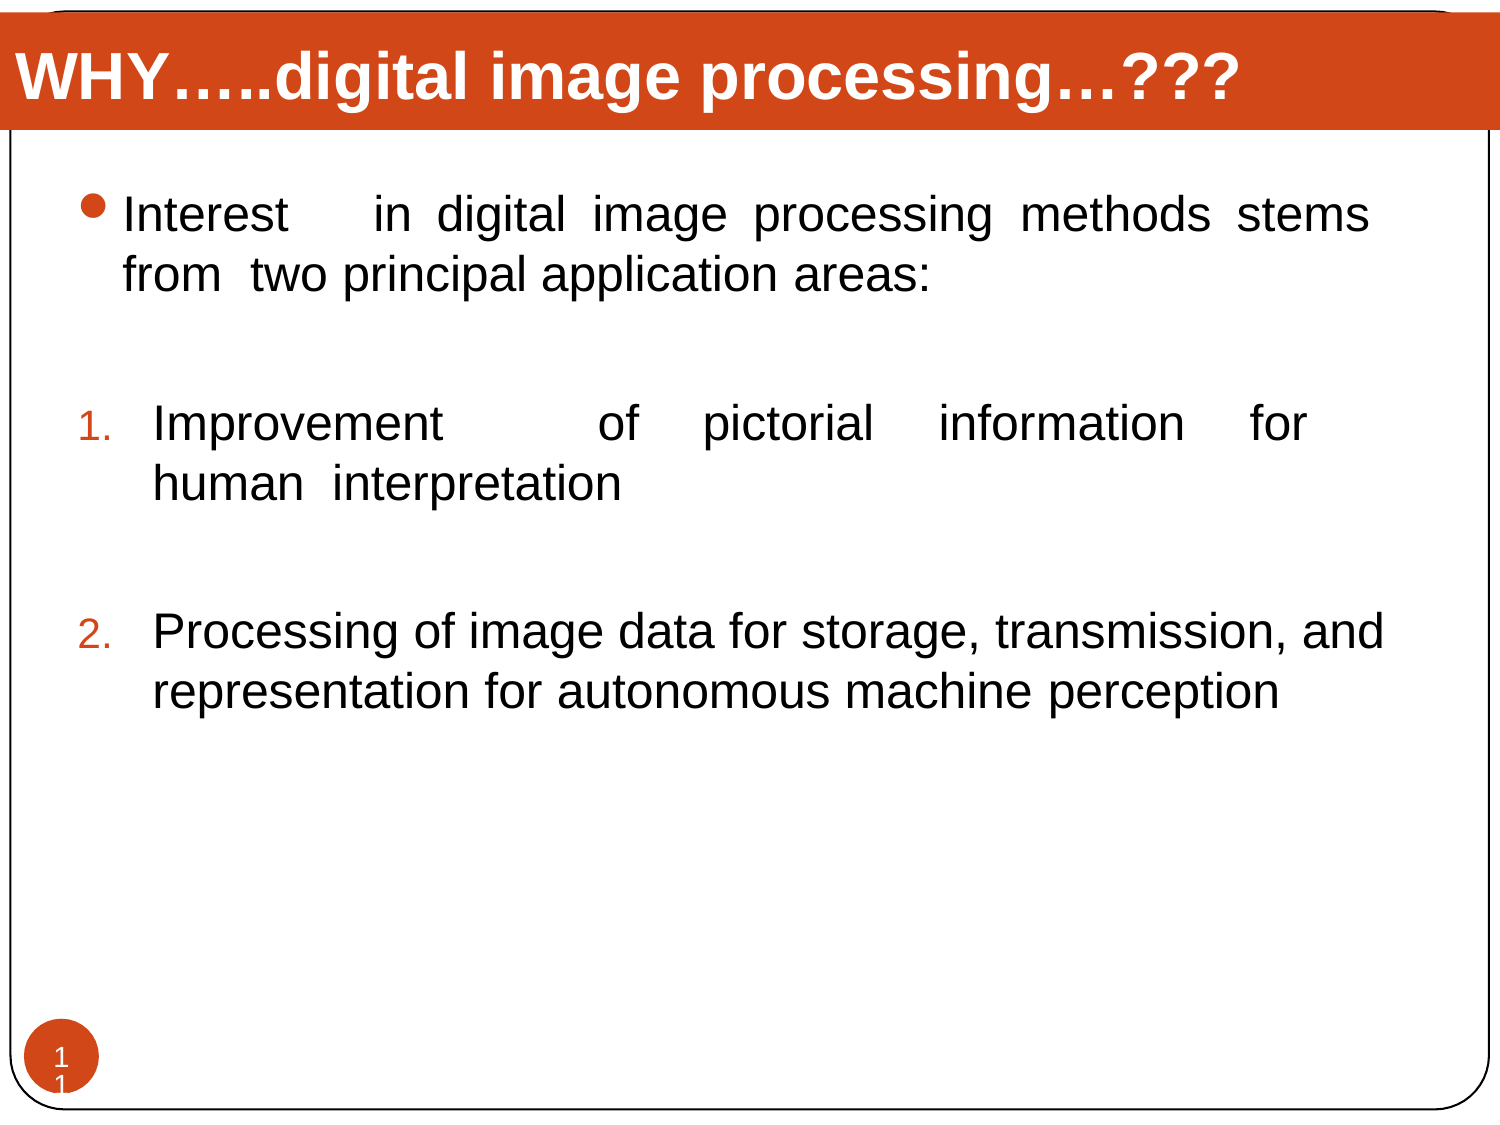

# WHY…..digital image processing…???
Interest	in	digital	image	processing	methods	stems	from  two principal application areas:

Improvement	of	pictorial	information	for	human  interpretation

Processing of image data for storage, transmission, and  representation for autonomous machine perception

11